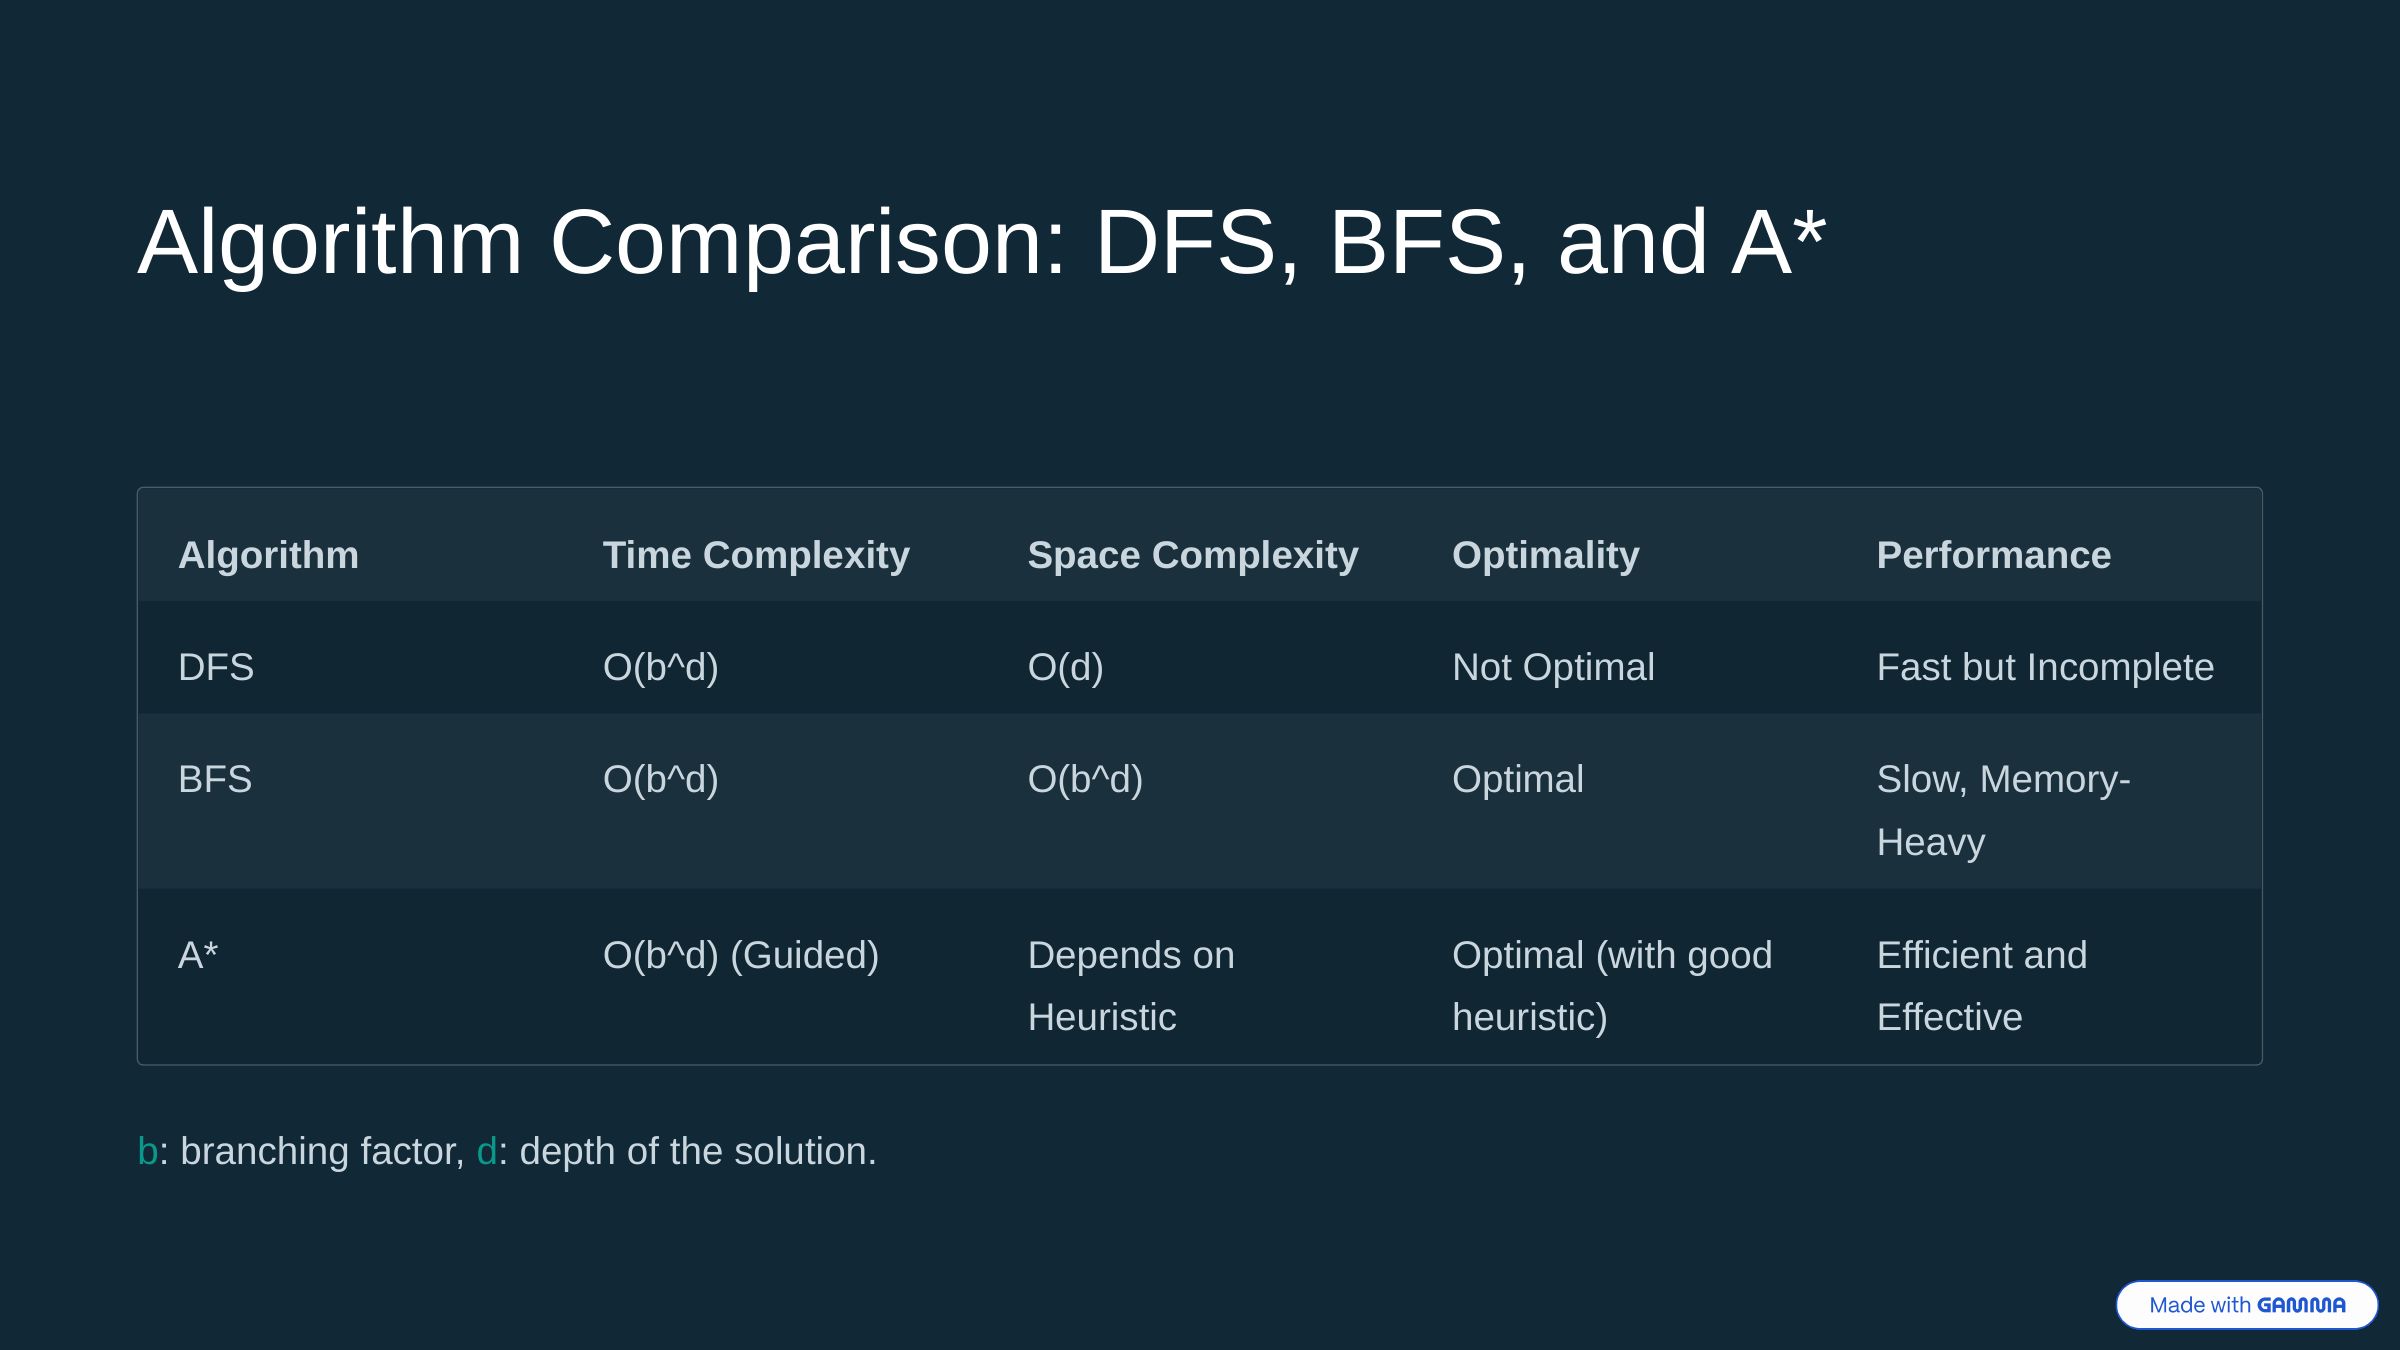

Algorithm Comparison: DFS, BFS, and A*

Algorithm
Time Complexity
Space Complexity
Optimality
Performance

DFS
O(b^d)
O(d)
Not Optimal
Fast but Incomplete

BFS
O(b^d)
O(b^d)
Optimal
Slow, Memory-Heavy

A*
O(b^d) (Guided)
Depends on Heuristic
Optimal (with good heuristic)
Efficient and Effective
b: branching factor, d: depth of the solution.